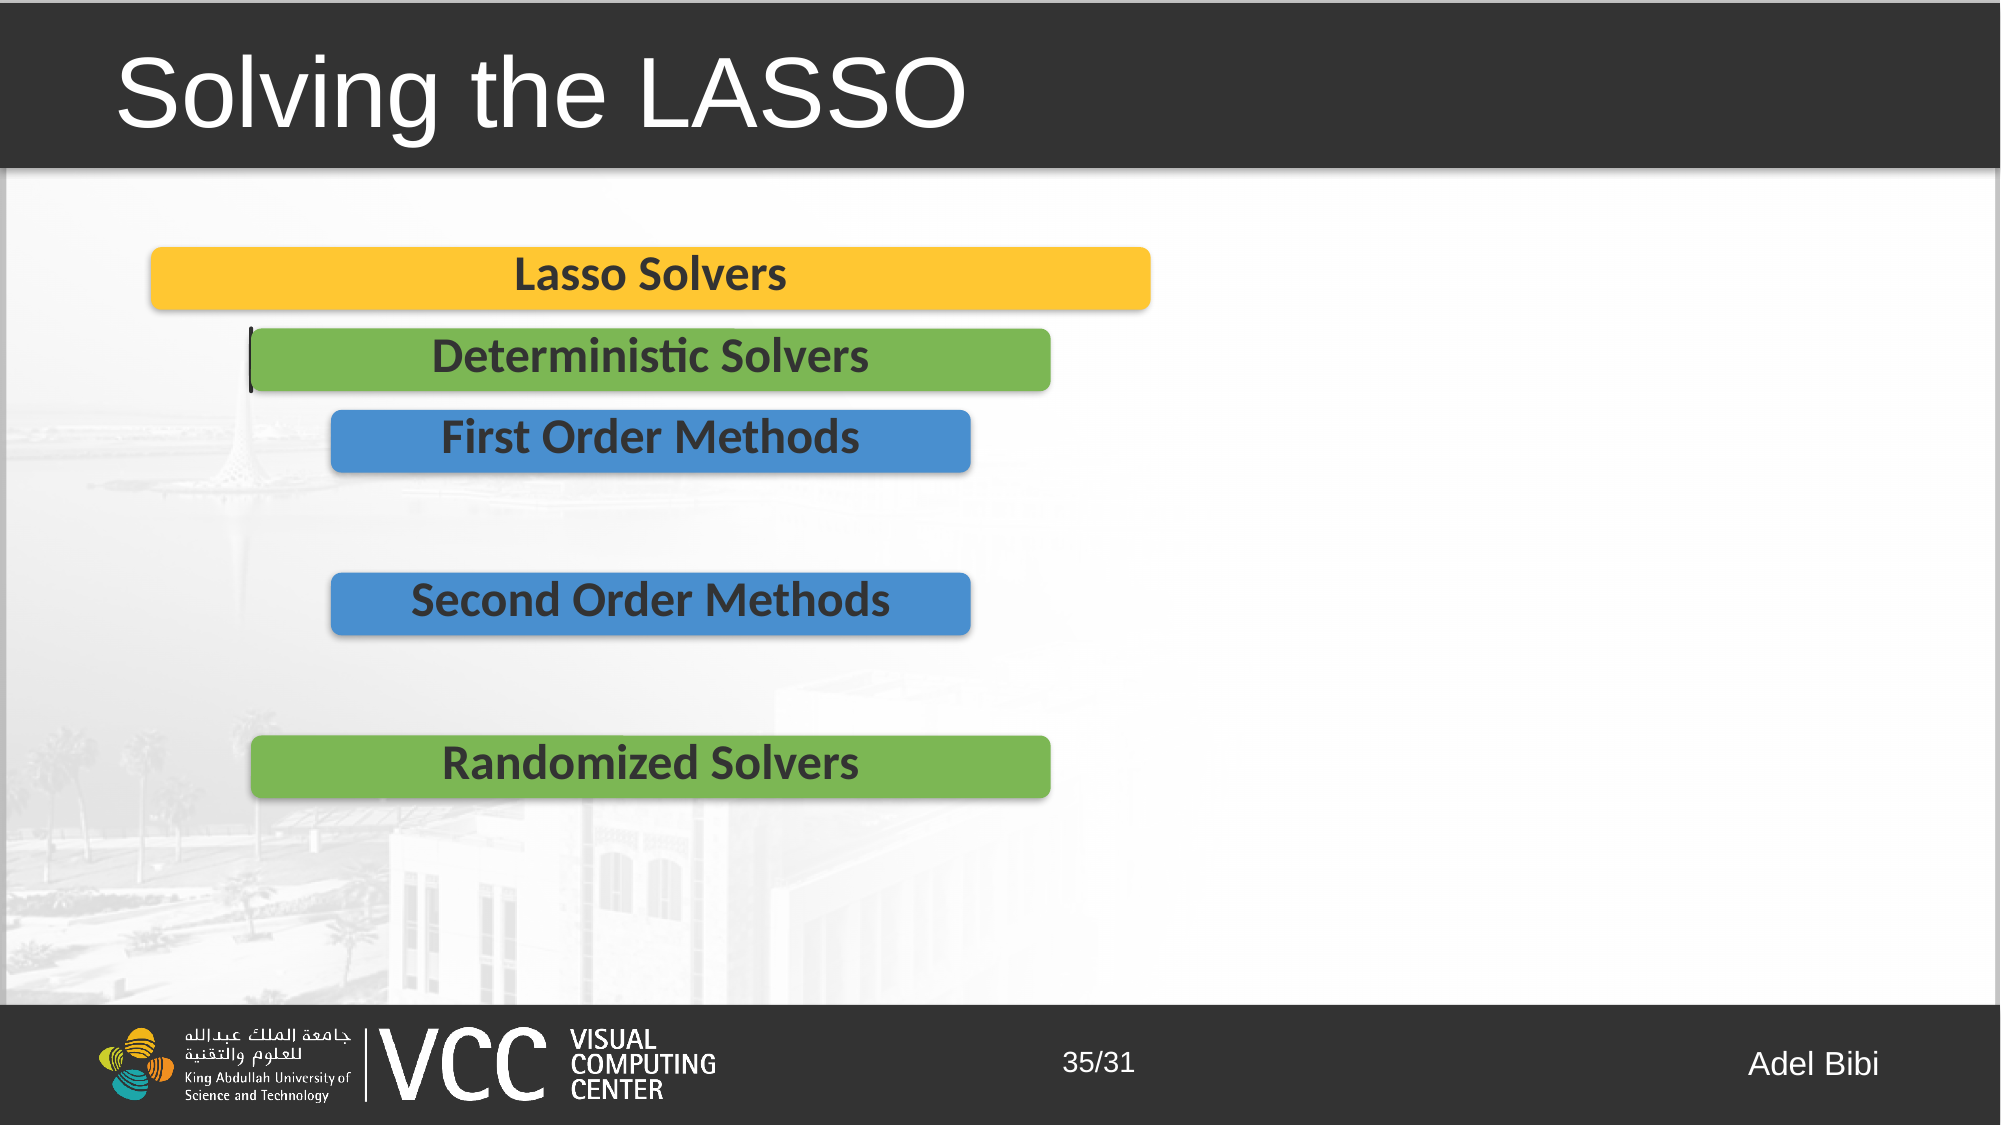

# Solving the LASSO
Lasso Solvers
Deterministic Solvers
First Order Methods
Second Order Methods
Randomized Solvers